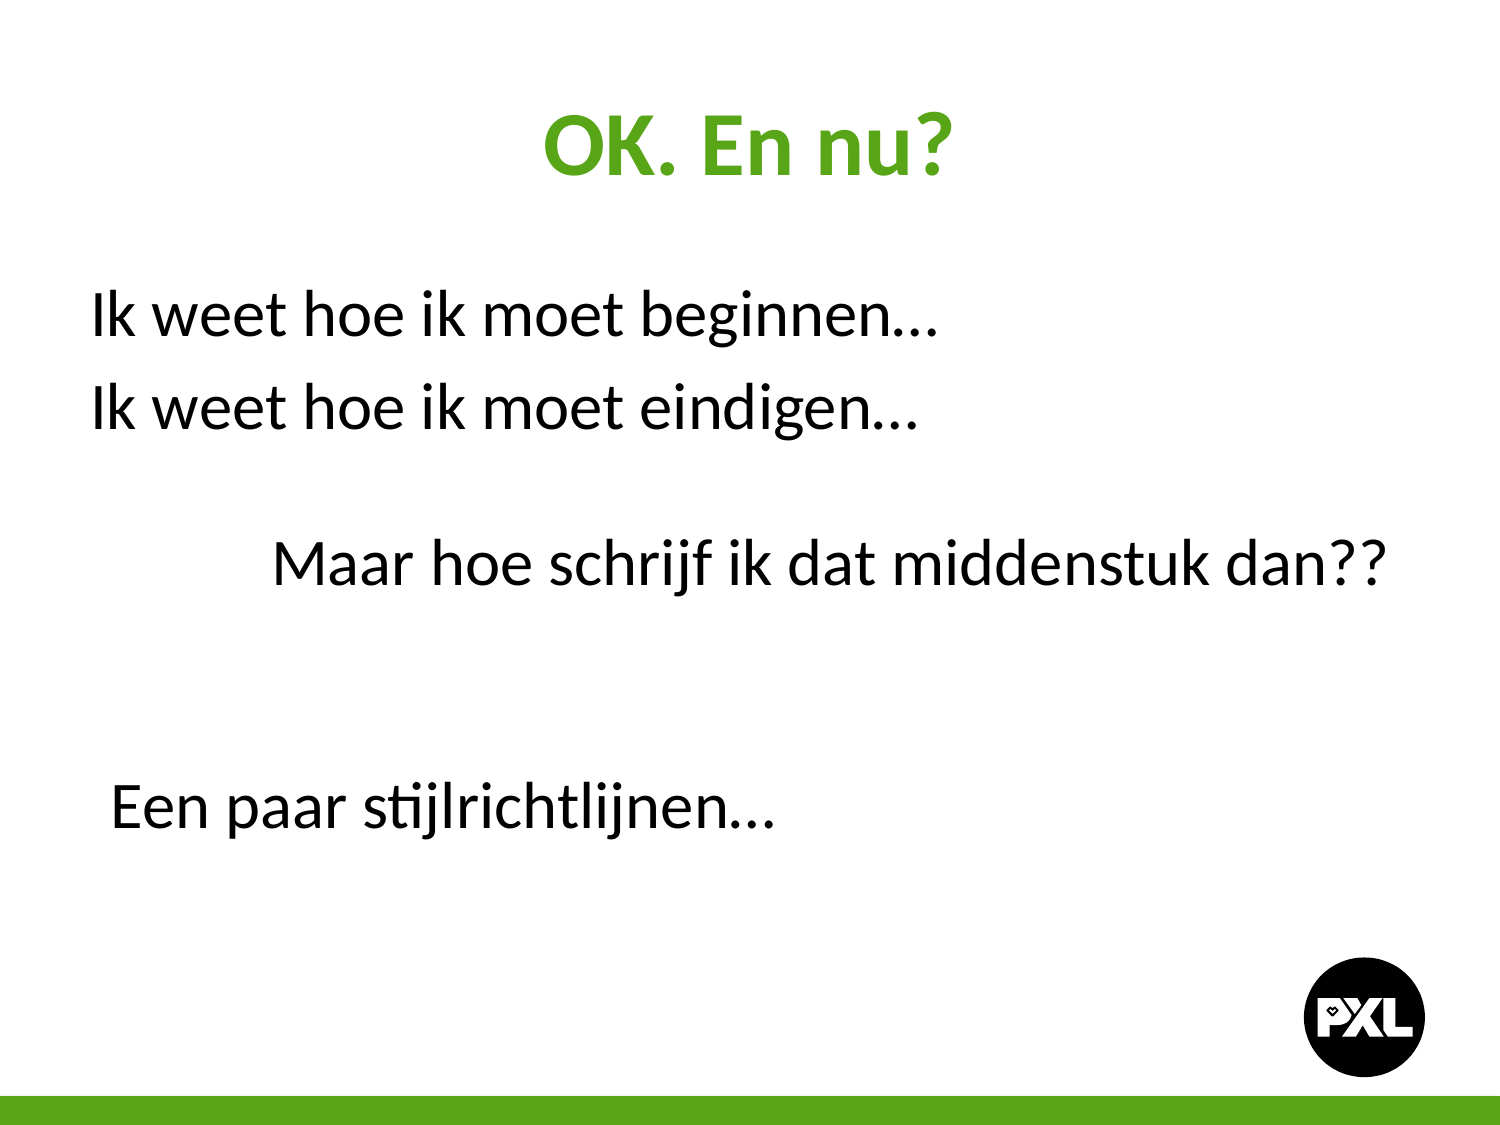

# OK. En nu?
Ik weet hoe ik moet beginnen…
Ik weet hoe ik moet eindigen…

Maar hoe schrijf ik dat middenstuk dan??

Een paar stijlrichtlijnen…